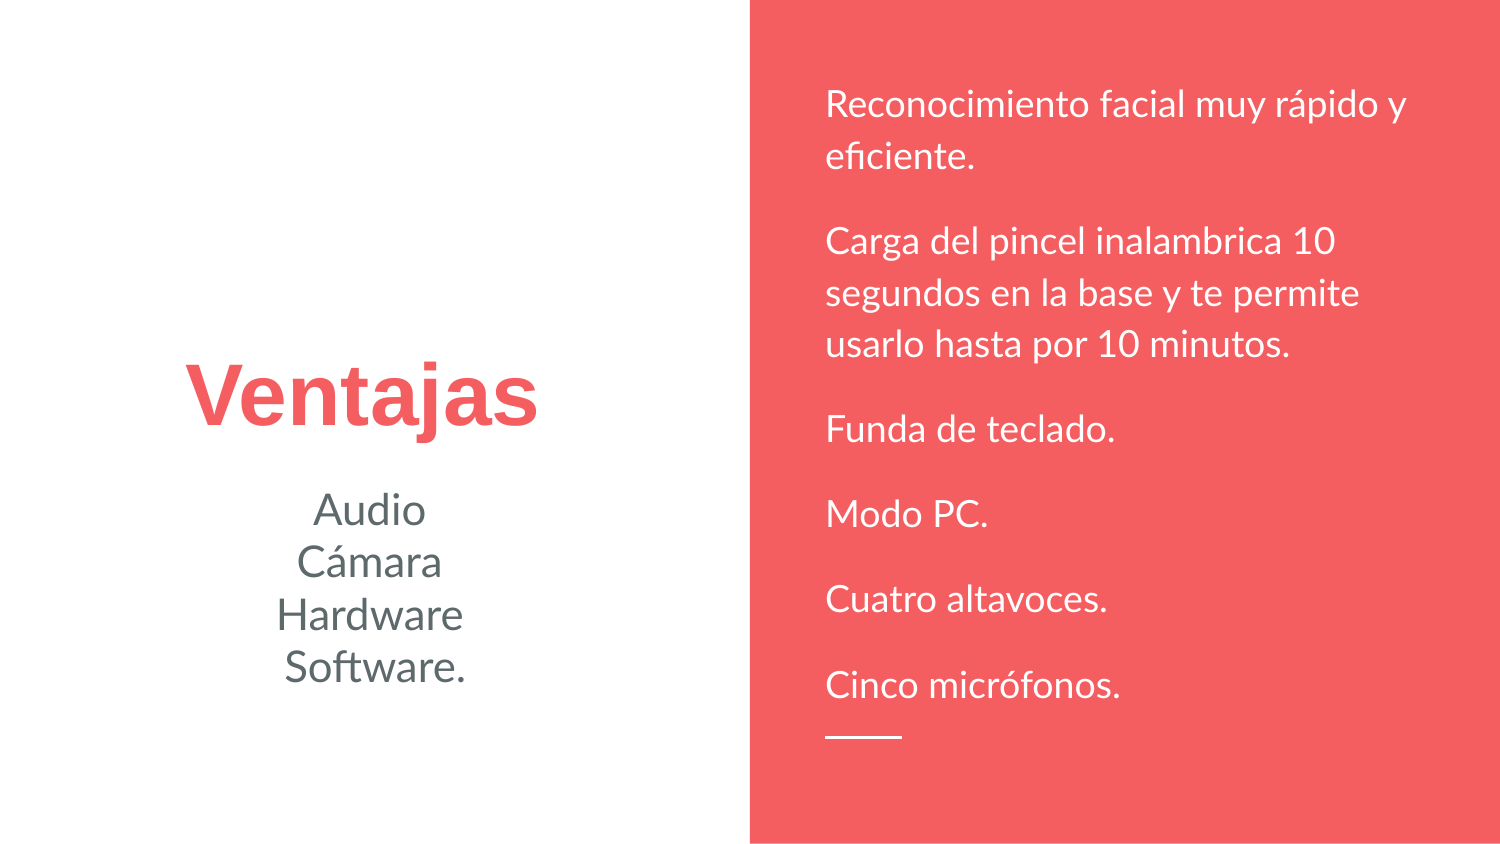

Reconocimiento facial muy rápido y eficiente.
Carga del pincel inalambrica 10 segundos en la base y te permite usarlo hasta por 10 minutos.
Funda de teclado.
Modo PC.
Cuatro altavoces.
Cinco micrófonos.

# Ventajas
Audio
Cámara
Hardware
Software.